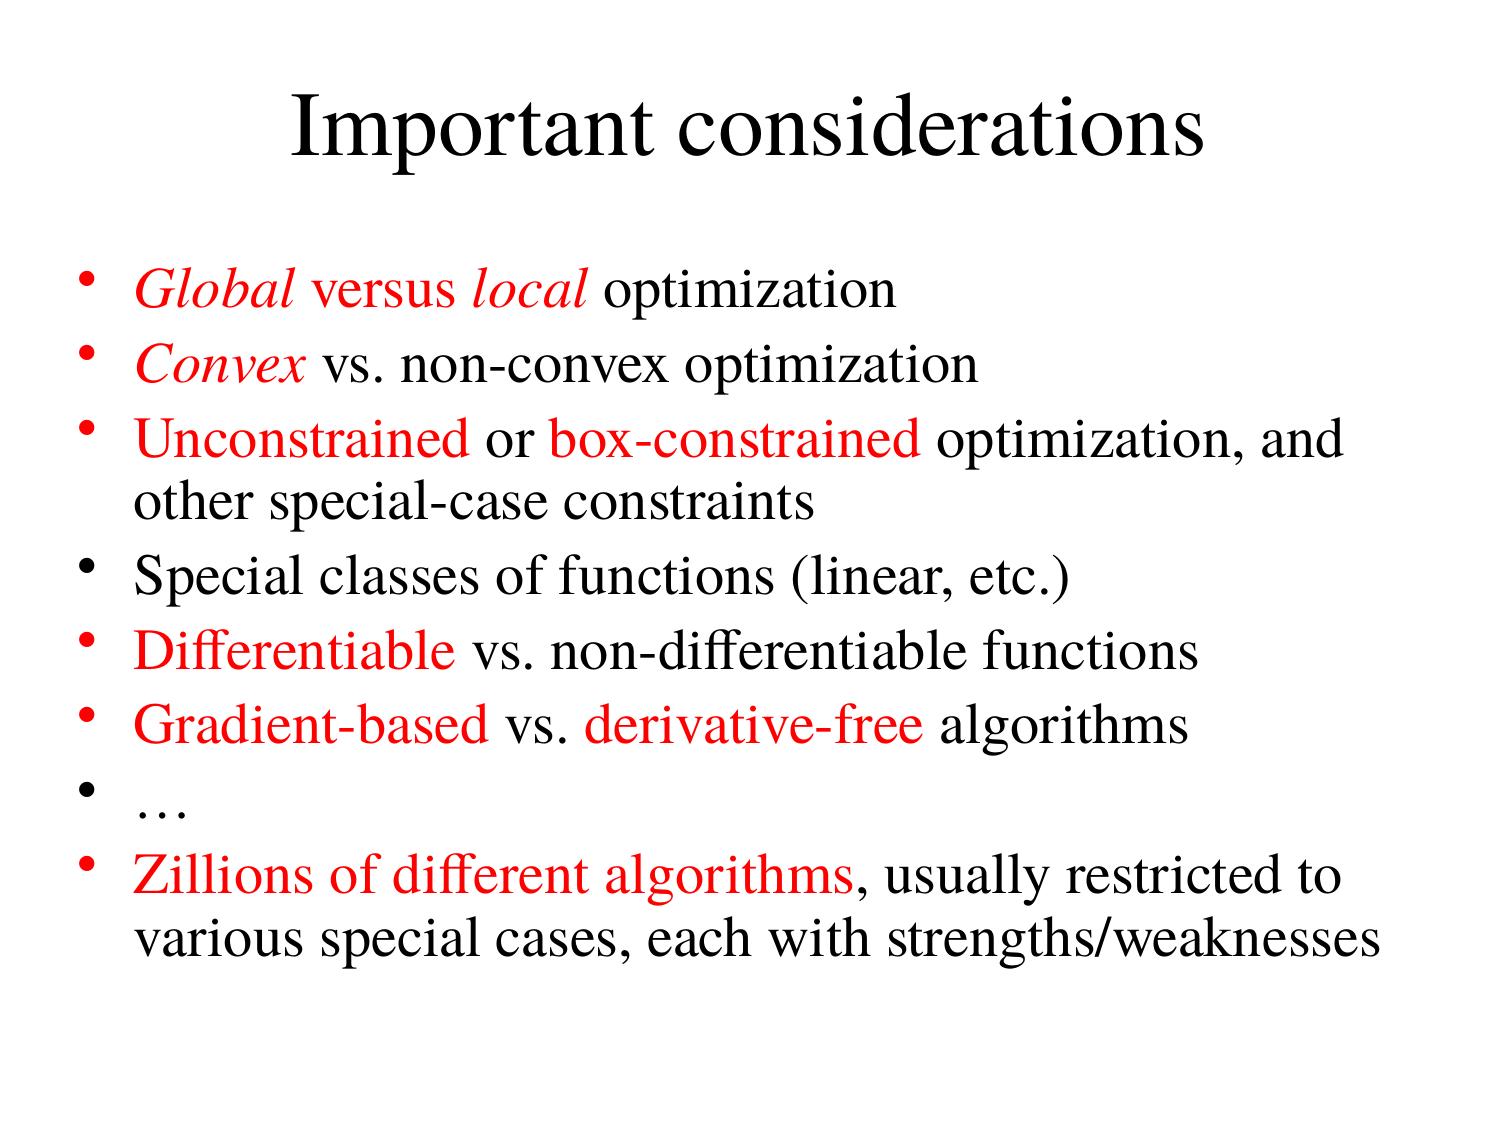

# Important considerations
Global versus local optimization
Convex vs. non-convex optimization
Unconstrained or box-constrained optimization, and other special-case constraints
Special classes of functions (linear, etc.)
Differentiable vs. non-differentiable functions
Gradient-based vs. derivative-free algorithms
…
Zillions of different algorithms, usually restricted to various special cases, each with strengths/weaknesses